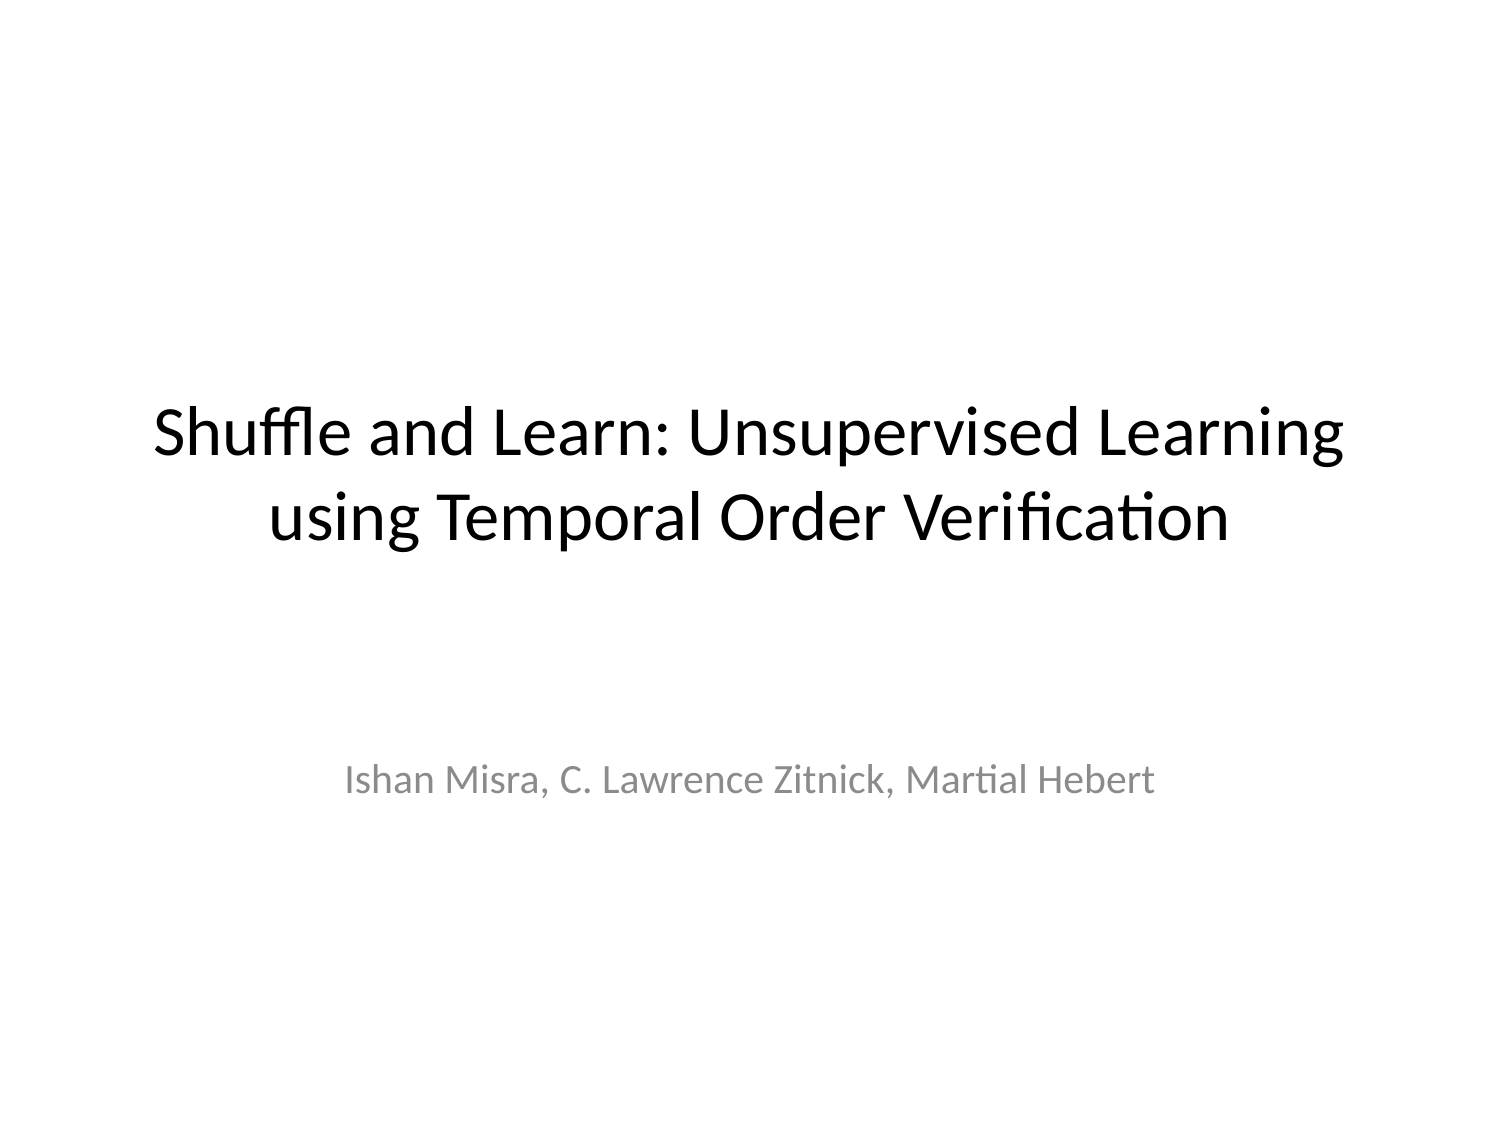

# Shuﬄe and Learn: Unsupervised Learning using Temporal Order Veriﬁcation
Ishan Misra, C. Lawrence Zitnick, Martial Hebert